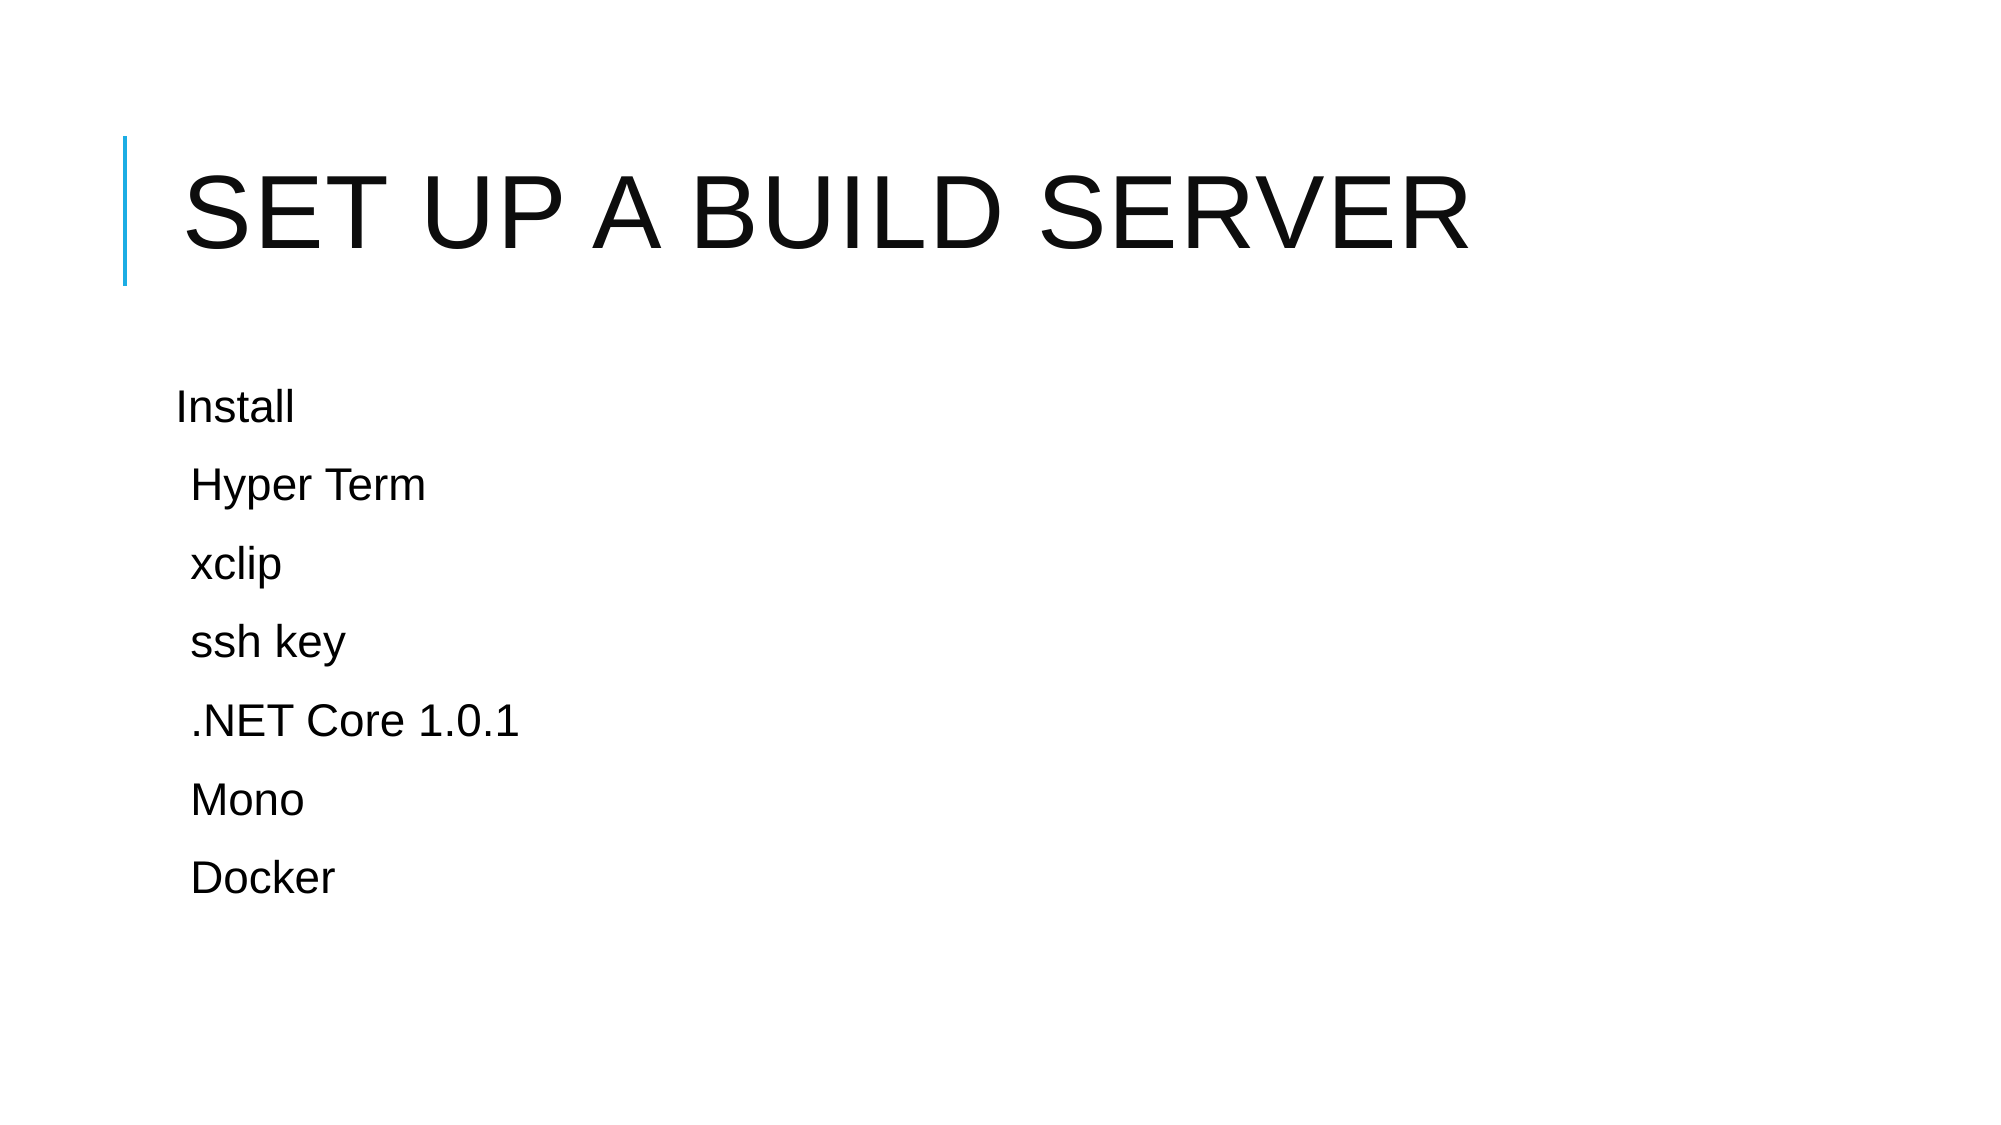

# Set up a Build server
Install
Hyper Term
xclip
ssh key
.NET Core 1.0.1
Mono
Docker